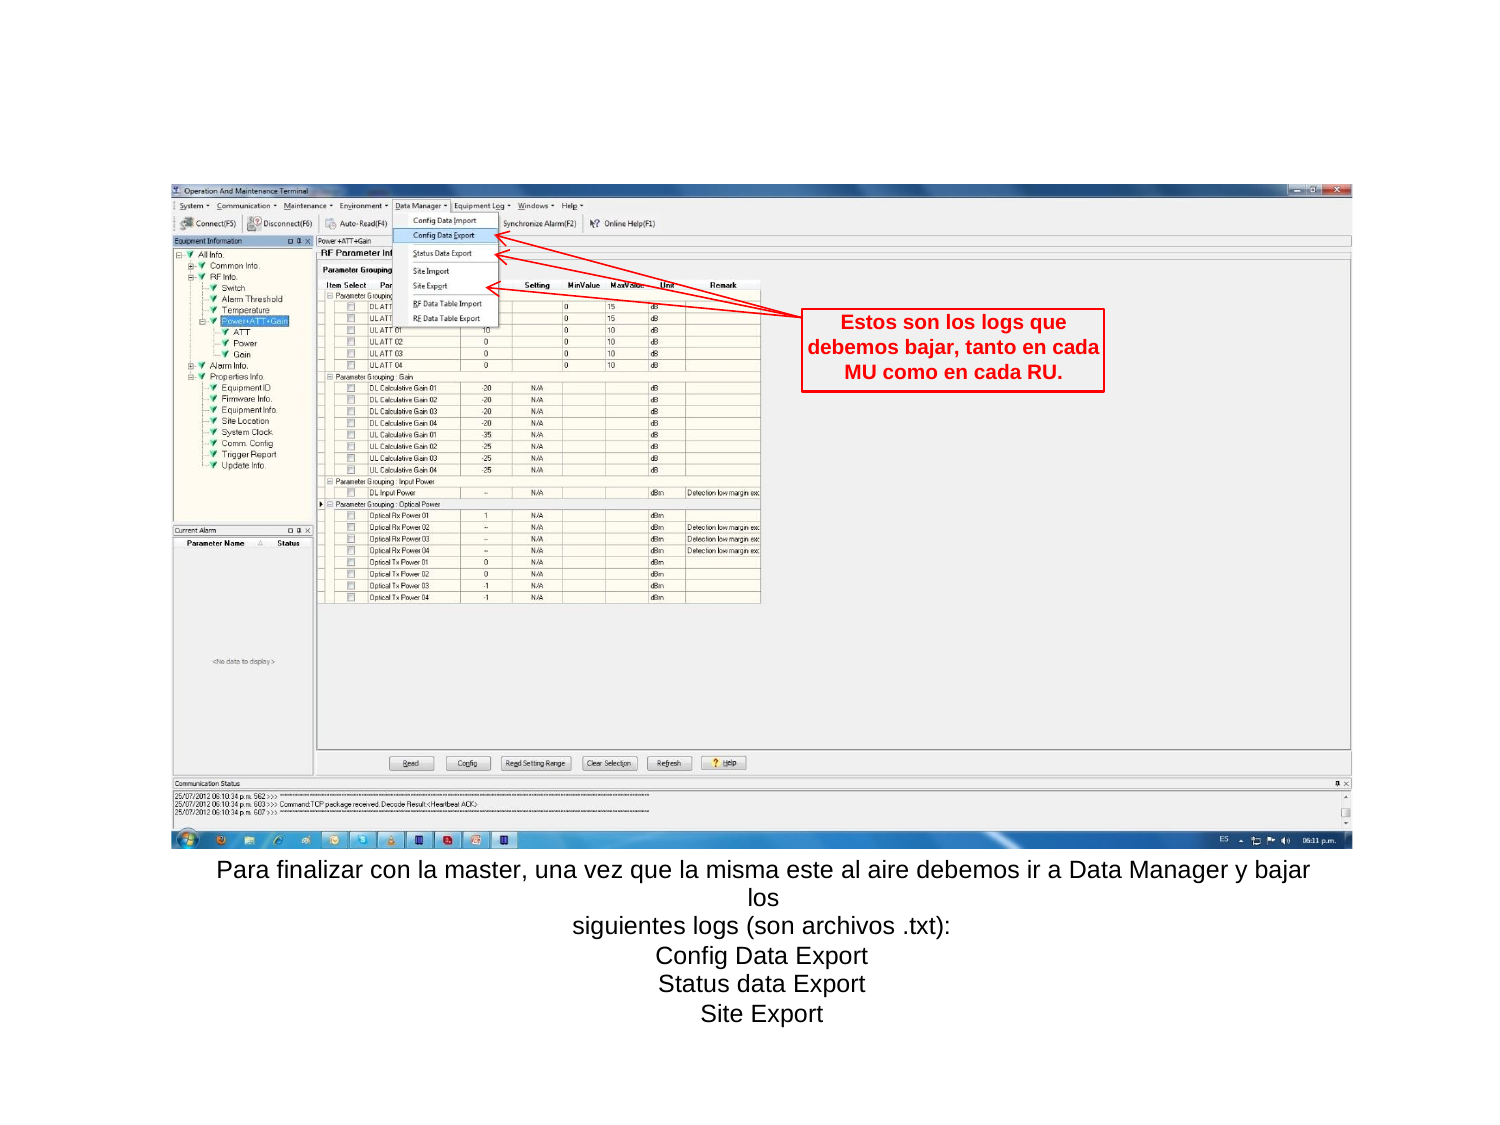

Estos son los logs que debemos bajar, tanto en cada MU como en cada RU.
Para finalizar con la master, una vez que la misma este al aire debemos ir a Data Manager y bajar los
siguientes logs (son archivos .txt): Config Data Export
Status data Export
Site Export